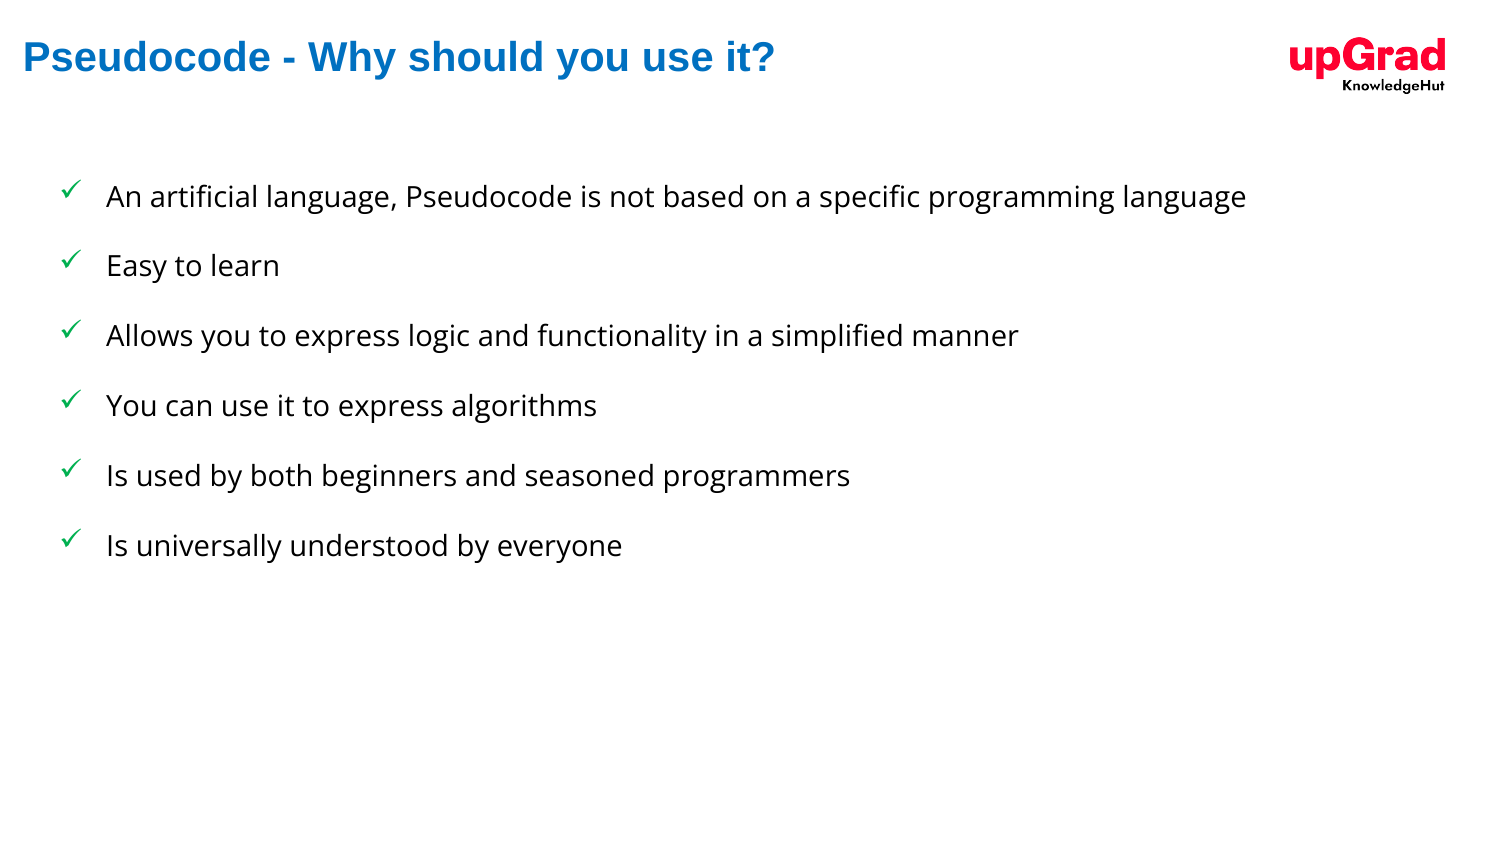

# Pseudocode - Why should you use it?
An artificial language, Pseudocode is not based on a specific programming language
Easy to learn
Allows you to express logic and functionality in a simplified manner
You can use it to express algorithms
Is used by both beginners and seasoned programmers
Is universally understood by everyone